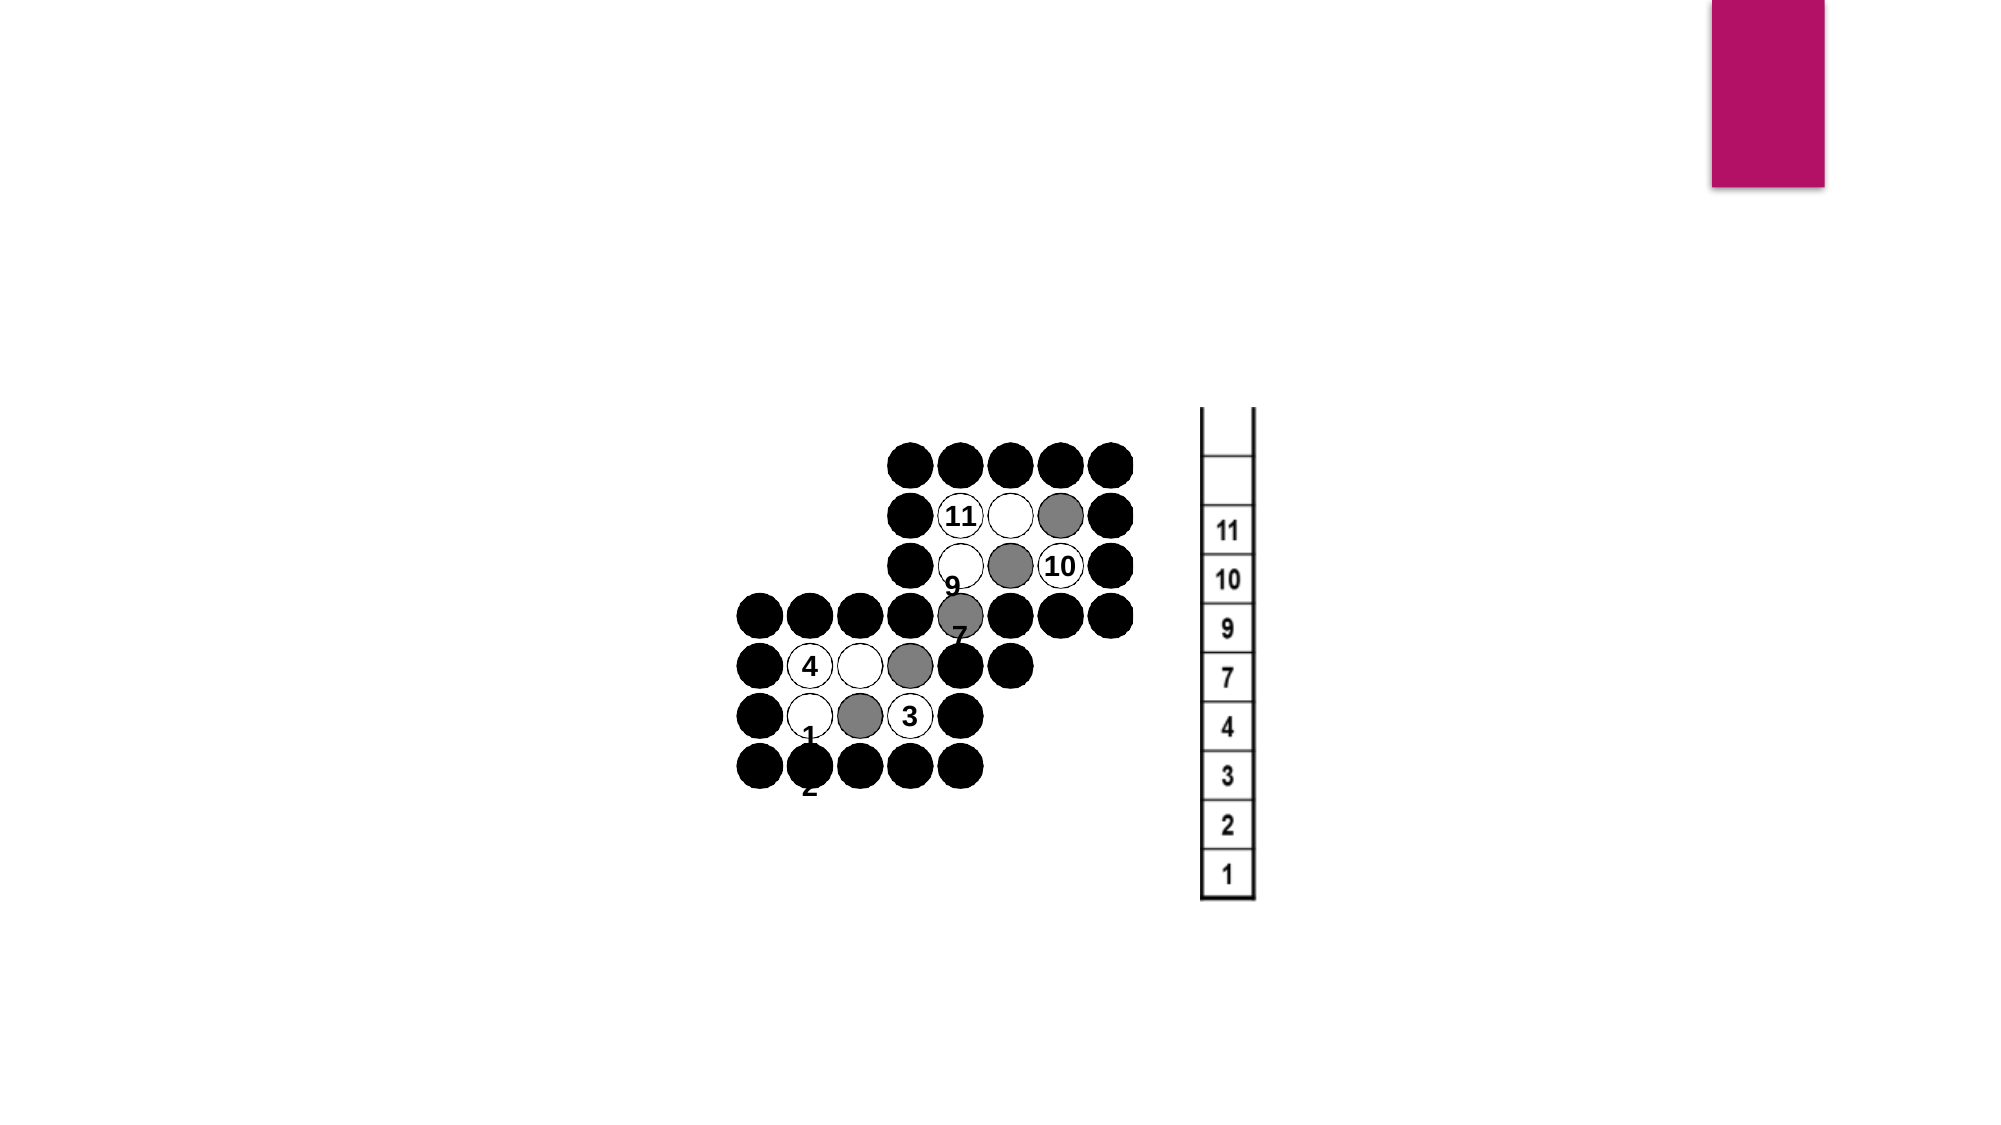

11	9
7
10
4	1
2
3